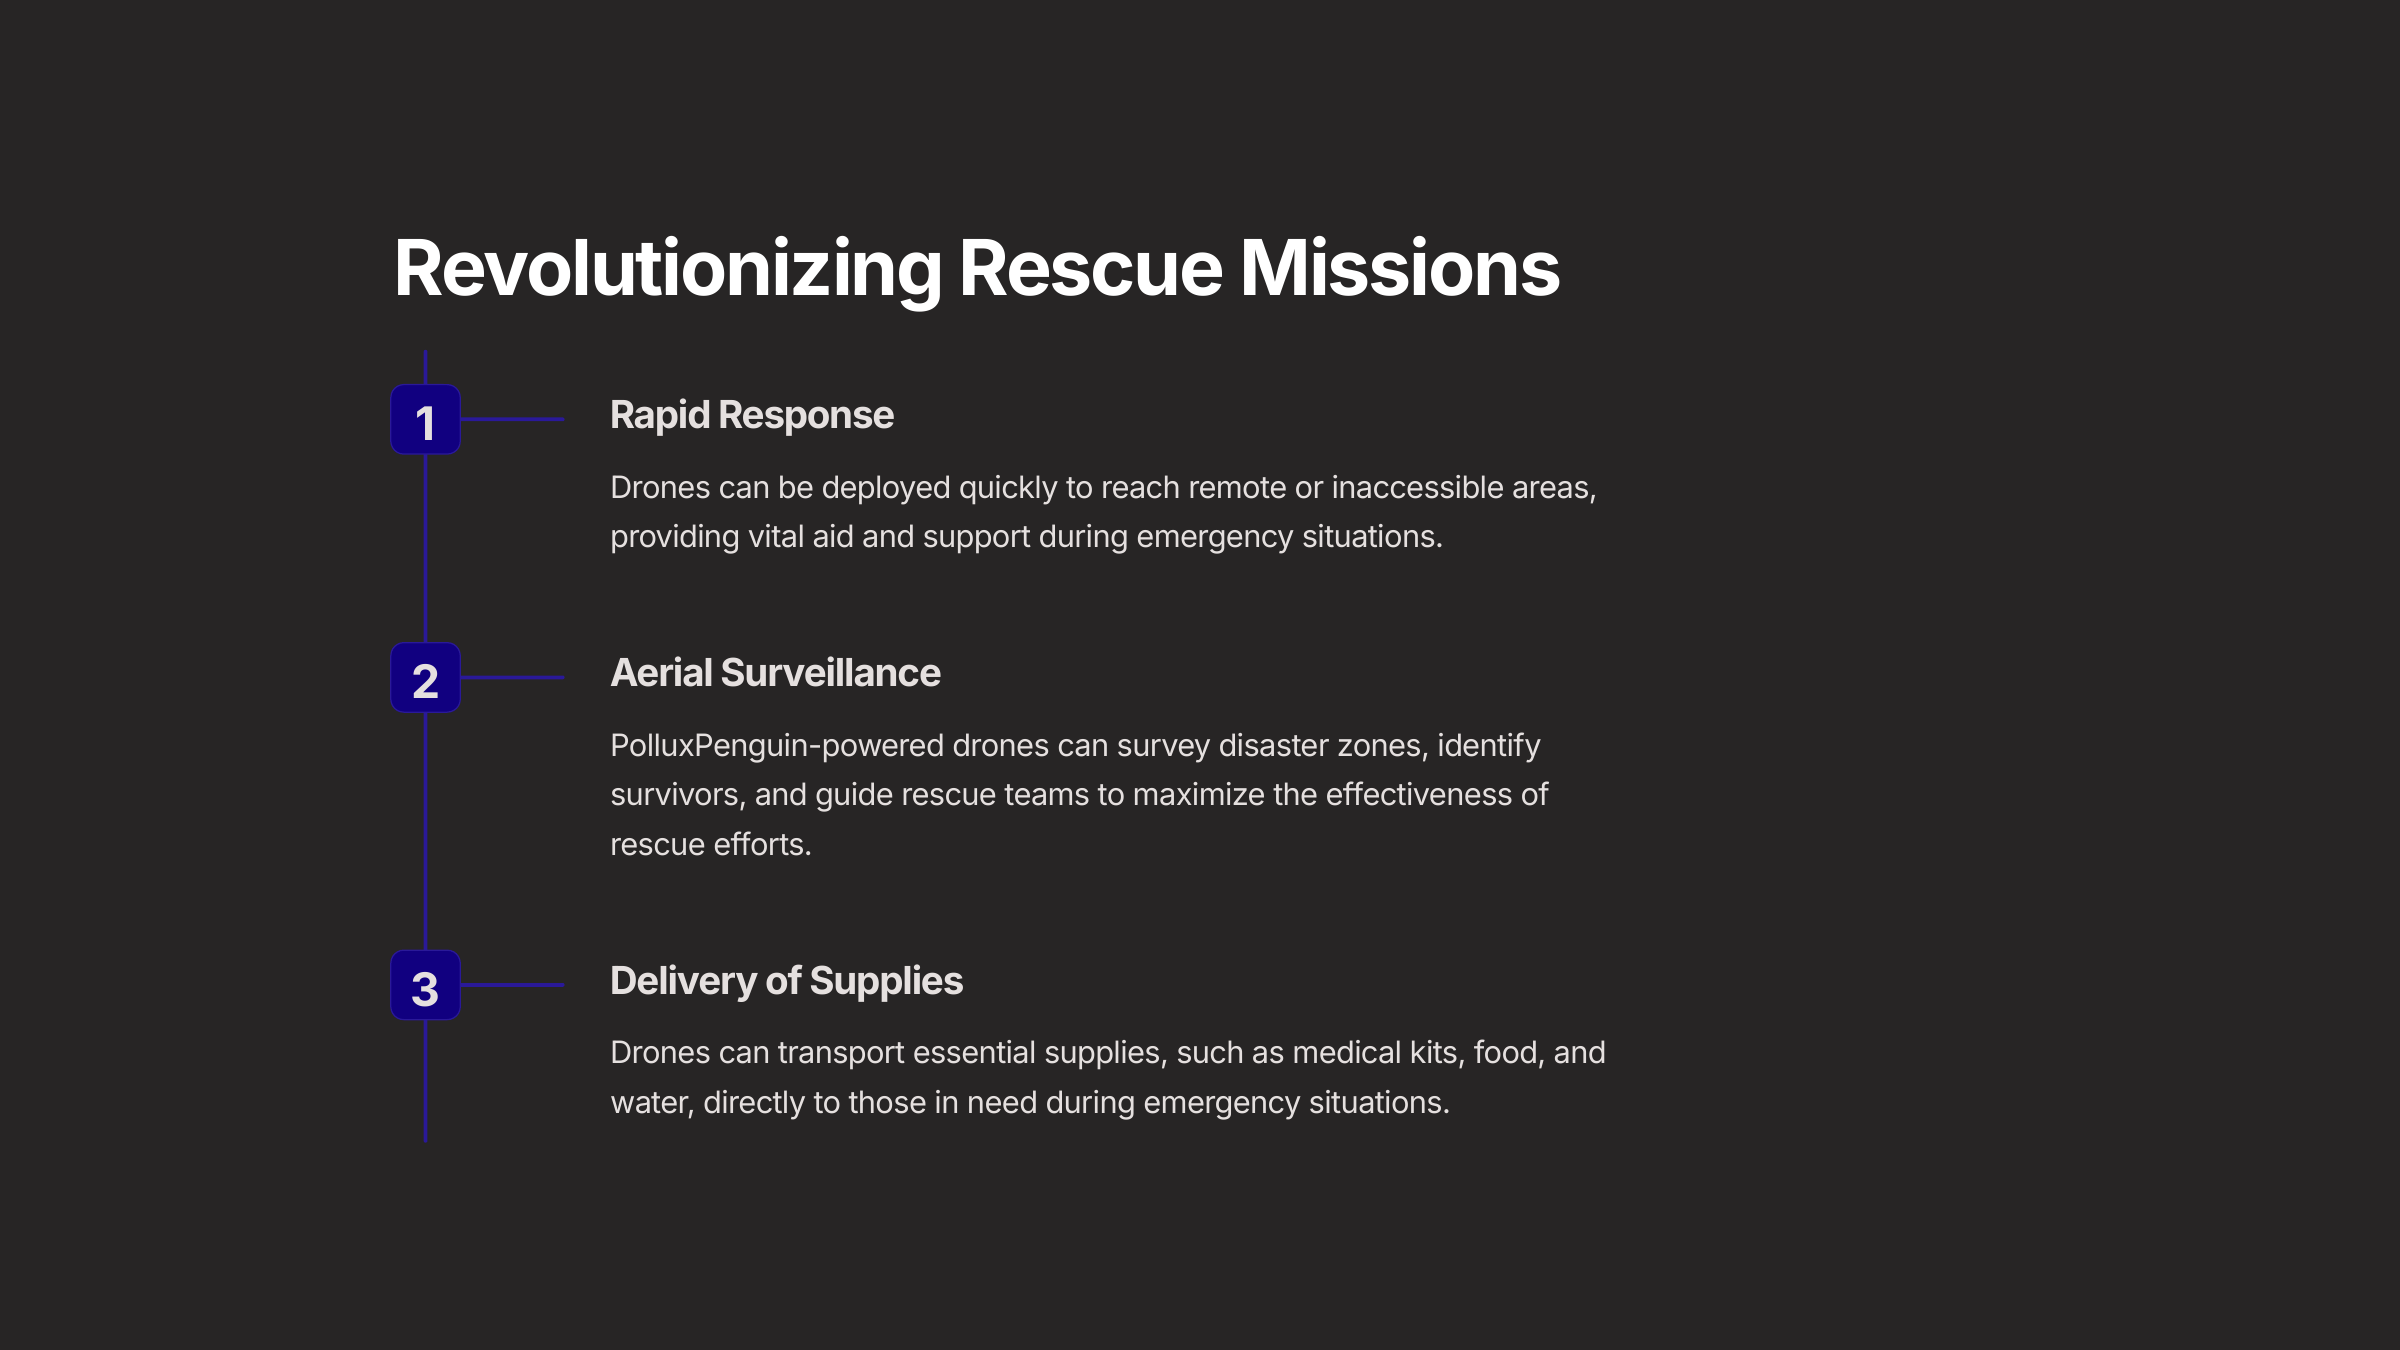

Revolutionizing Rescue Missions

Rapid Response

1

Drones can be deployed quickly to reach remote or inaccessible areas, providing vital aid and support during emergency situations.
Aerial Surveillance

2

PolluxPenguin-powered drones can survey disaster zones, identify survivors, and guide rescue teams to maximize the effectiveness of rescue efforts.
Delivery of Supplies

3

Drones can transport essential supplies, such as medical kits, food, and water, directly to those in need during emergency situations.